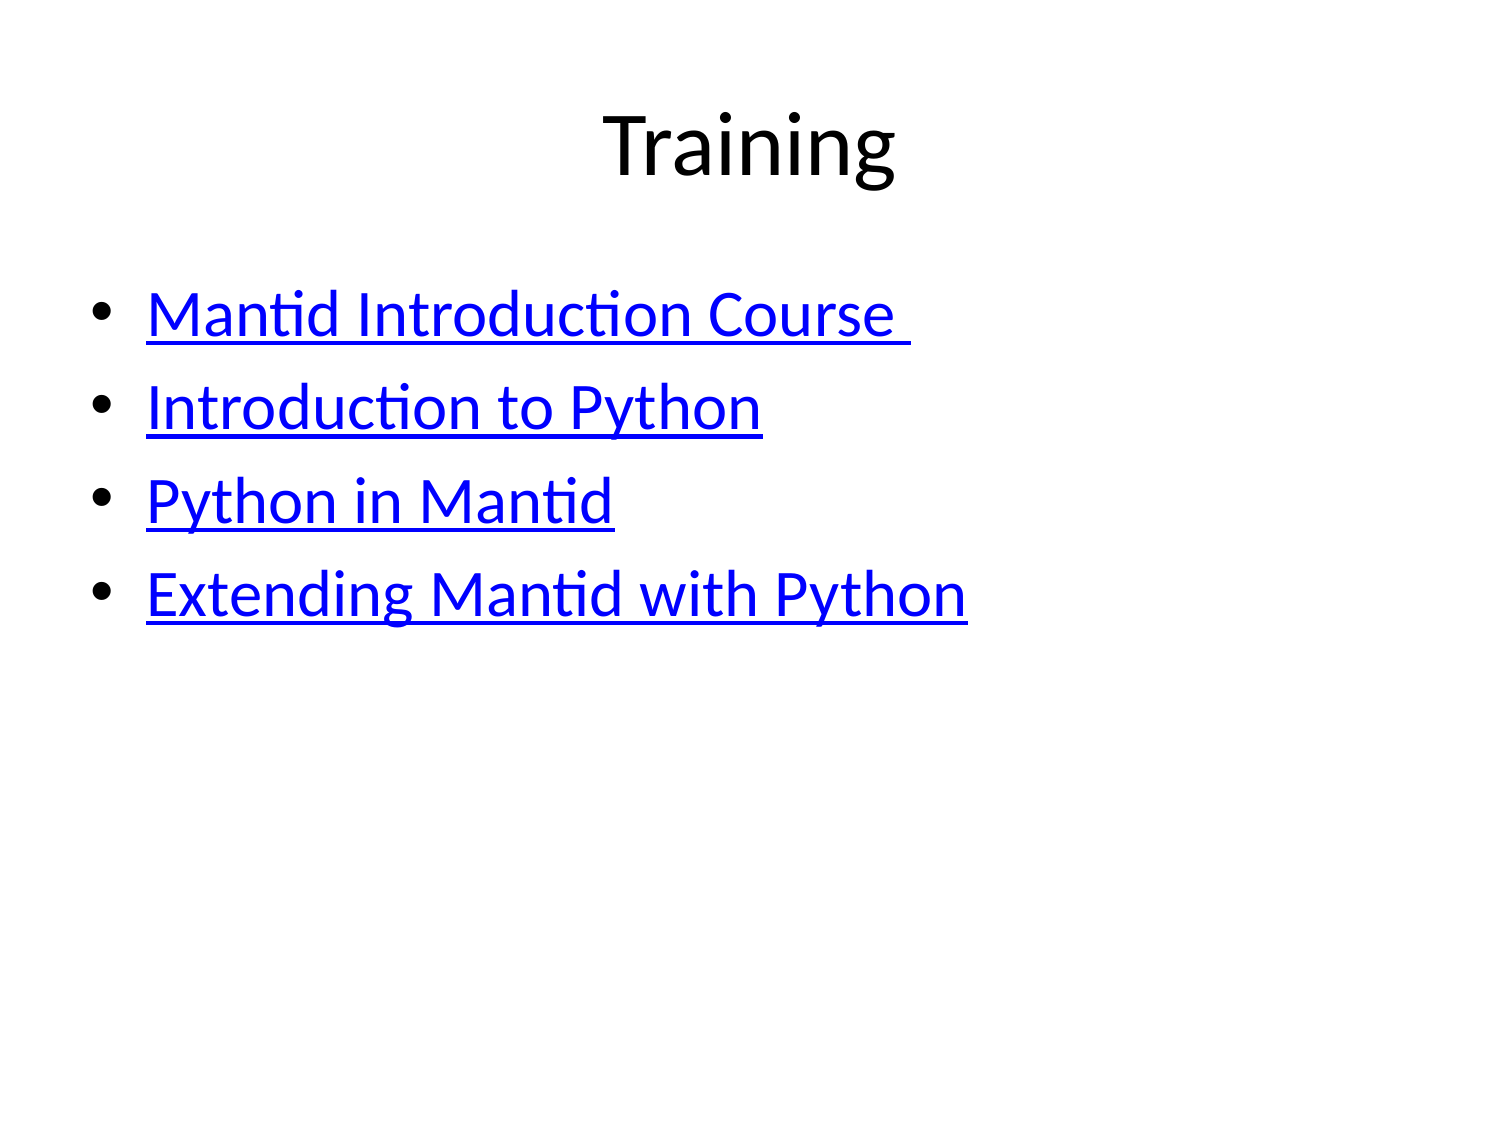

# Training
Mantid Introduction Course
Introduction to Python
Python in Mantid
Extending Mantid with Python